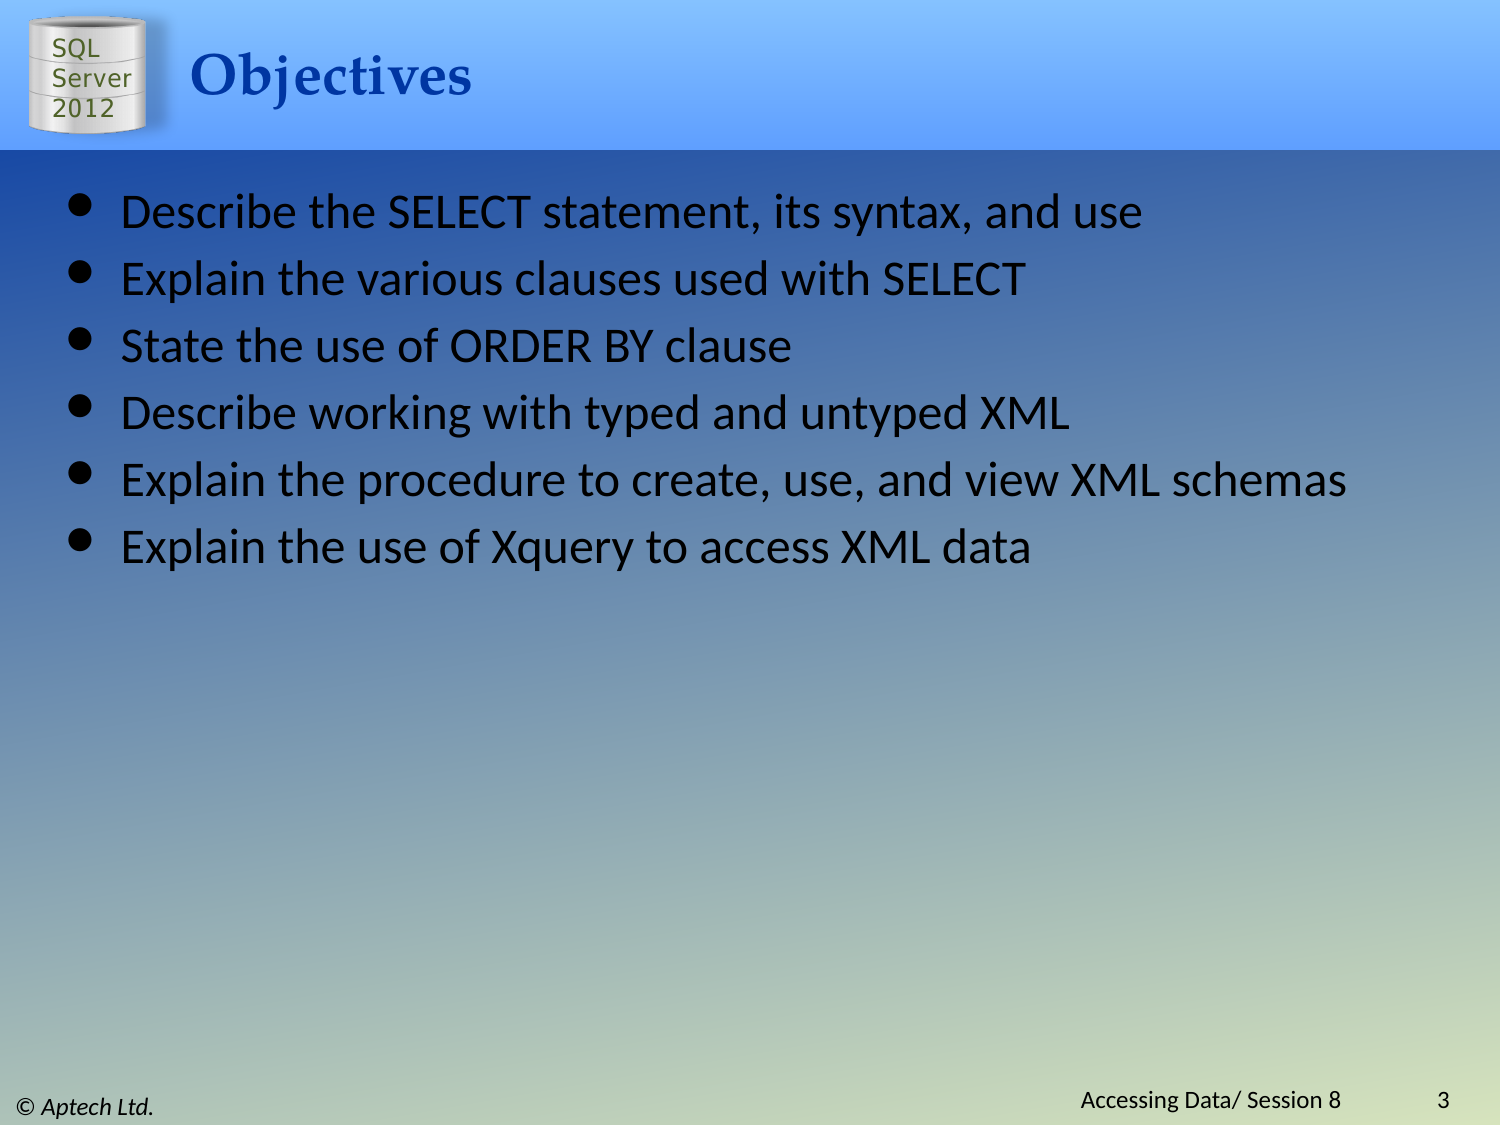

# Objectives
Describe the SELECT statement, its syntax, and use
Explain the various clauses used with SELECT
State the use of ORDER BY clause
Describe working with typed and untyped XML
Explain the procedure to create, use, and view XML schemas
Explain the use of Xquery to access XML data

Accessing Data/ Session 8
3